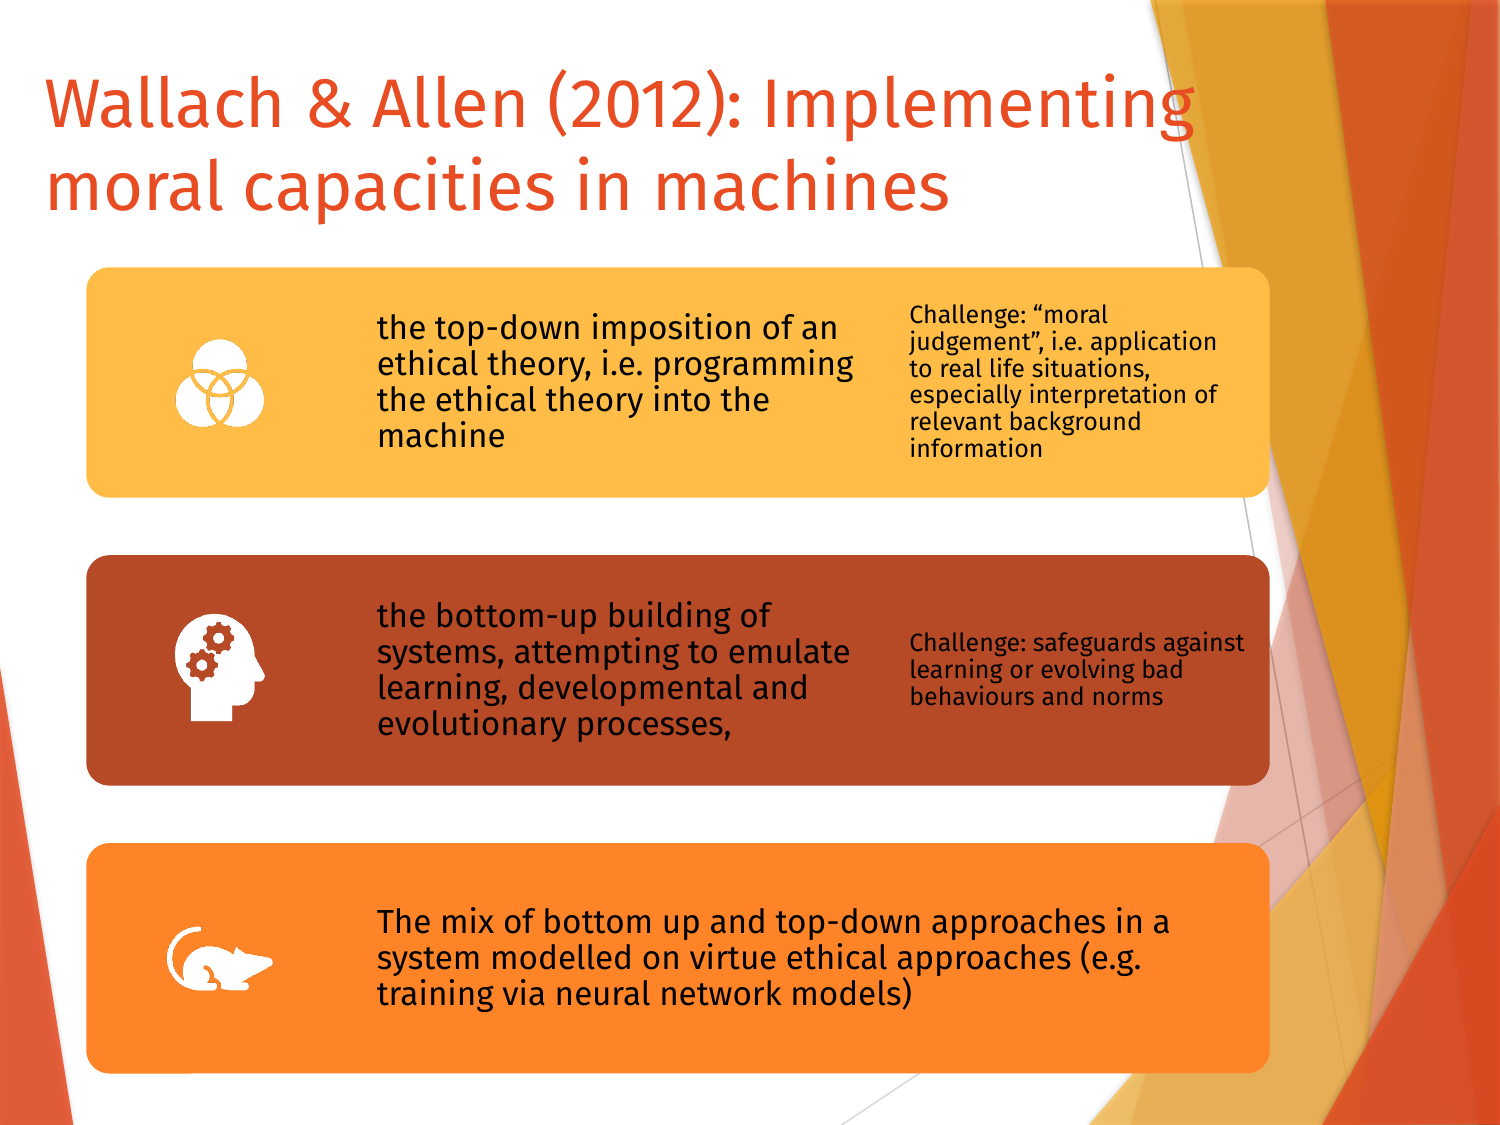

# Wallach & Allen (2012): Implementing moral capacities in machines
the top-down imposition of an ethical theory, i.e. programming the ethical theory into the machine
Challenge: “moral judgement”, i.e. application to real life situations, especially interpretation of relevant background information
the bottom-up building of systems, attempting to emulate learning, developmental and evolutionary processes,
Challenge: safeguards against learning or evolving bad behaviours and norms
The mix of bottom up and top-down approaches in a system modelled on virtue ethical approaches (e.g. training via neural network models)